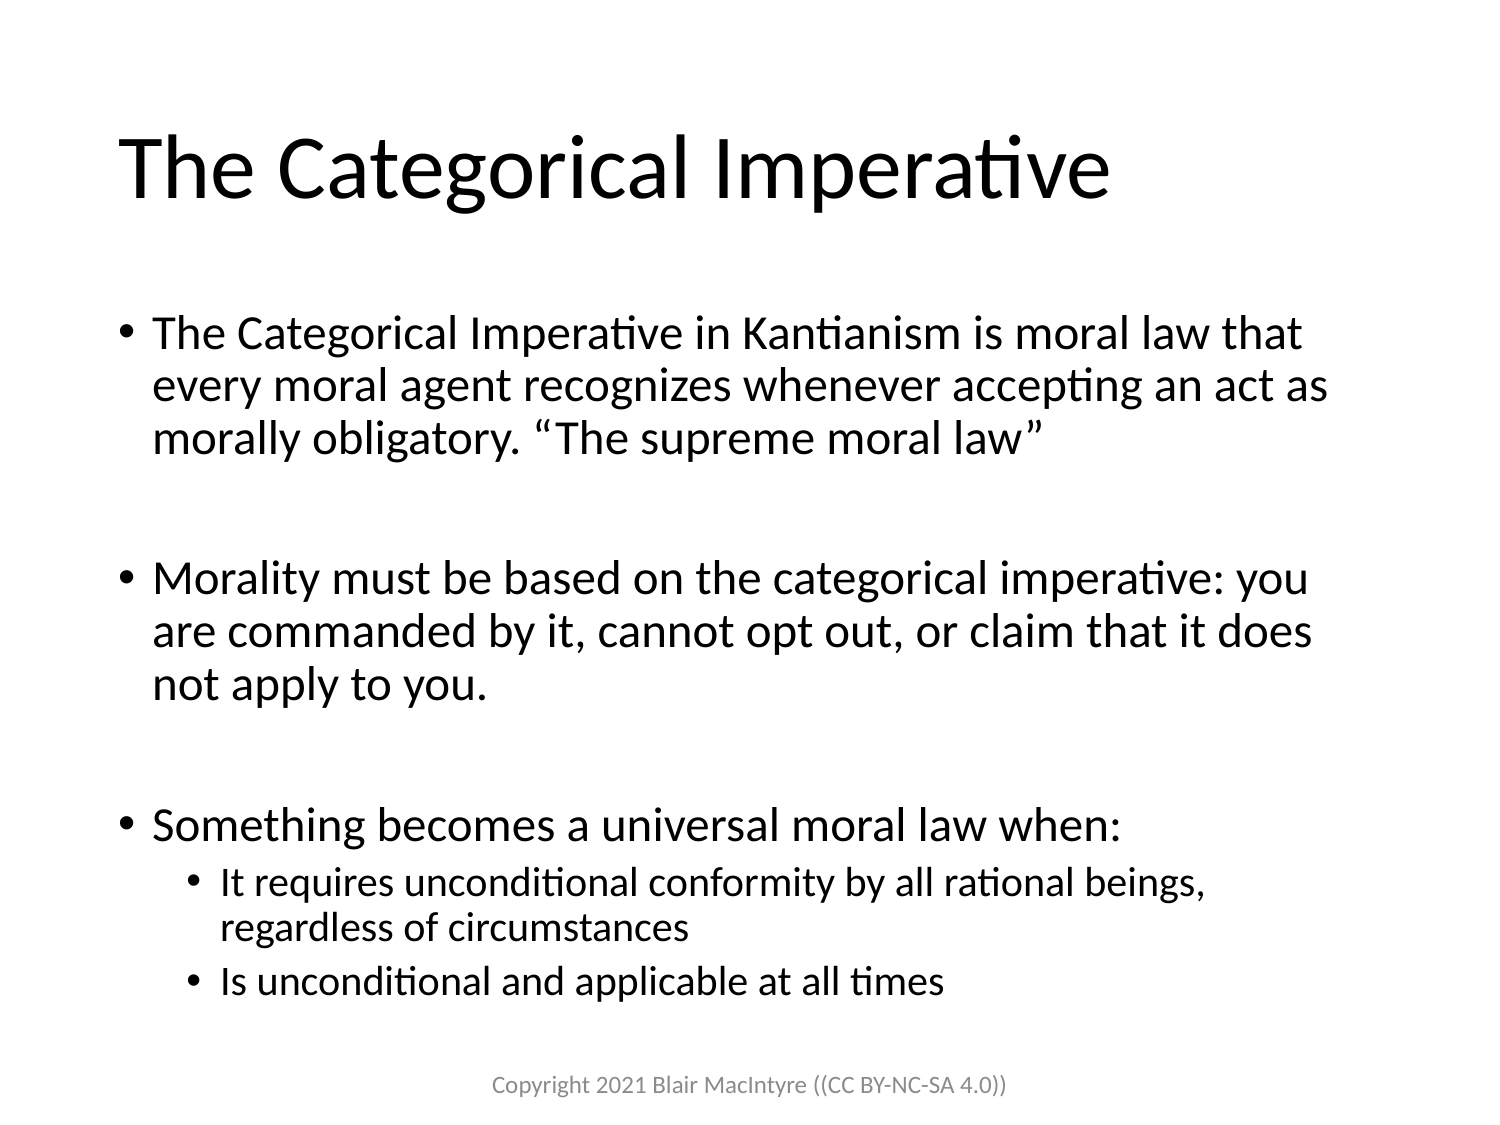

# The Categorical Imperative
The Categorical Imperative in Kantianism is moral law that every moral agent recognizes whenever accepting an act as morally obligatory. “The supreme moral law”

Morality must be based on the categorical imperative: you are commanded by it, cannot opt out, or claim that it does not apply to you.

Something becomes a universal moral law when:
It requires unconditional conformity by all rational beings, regardless of circumstances
Is unconditional and applicable at all times
Copyright 2021 Blair MacIntyre ((CC BY-NC-SA 4.0))